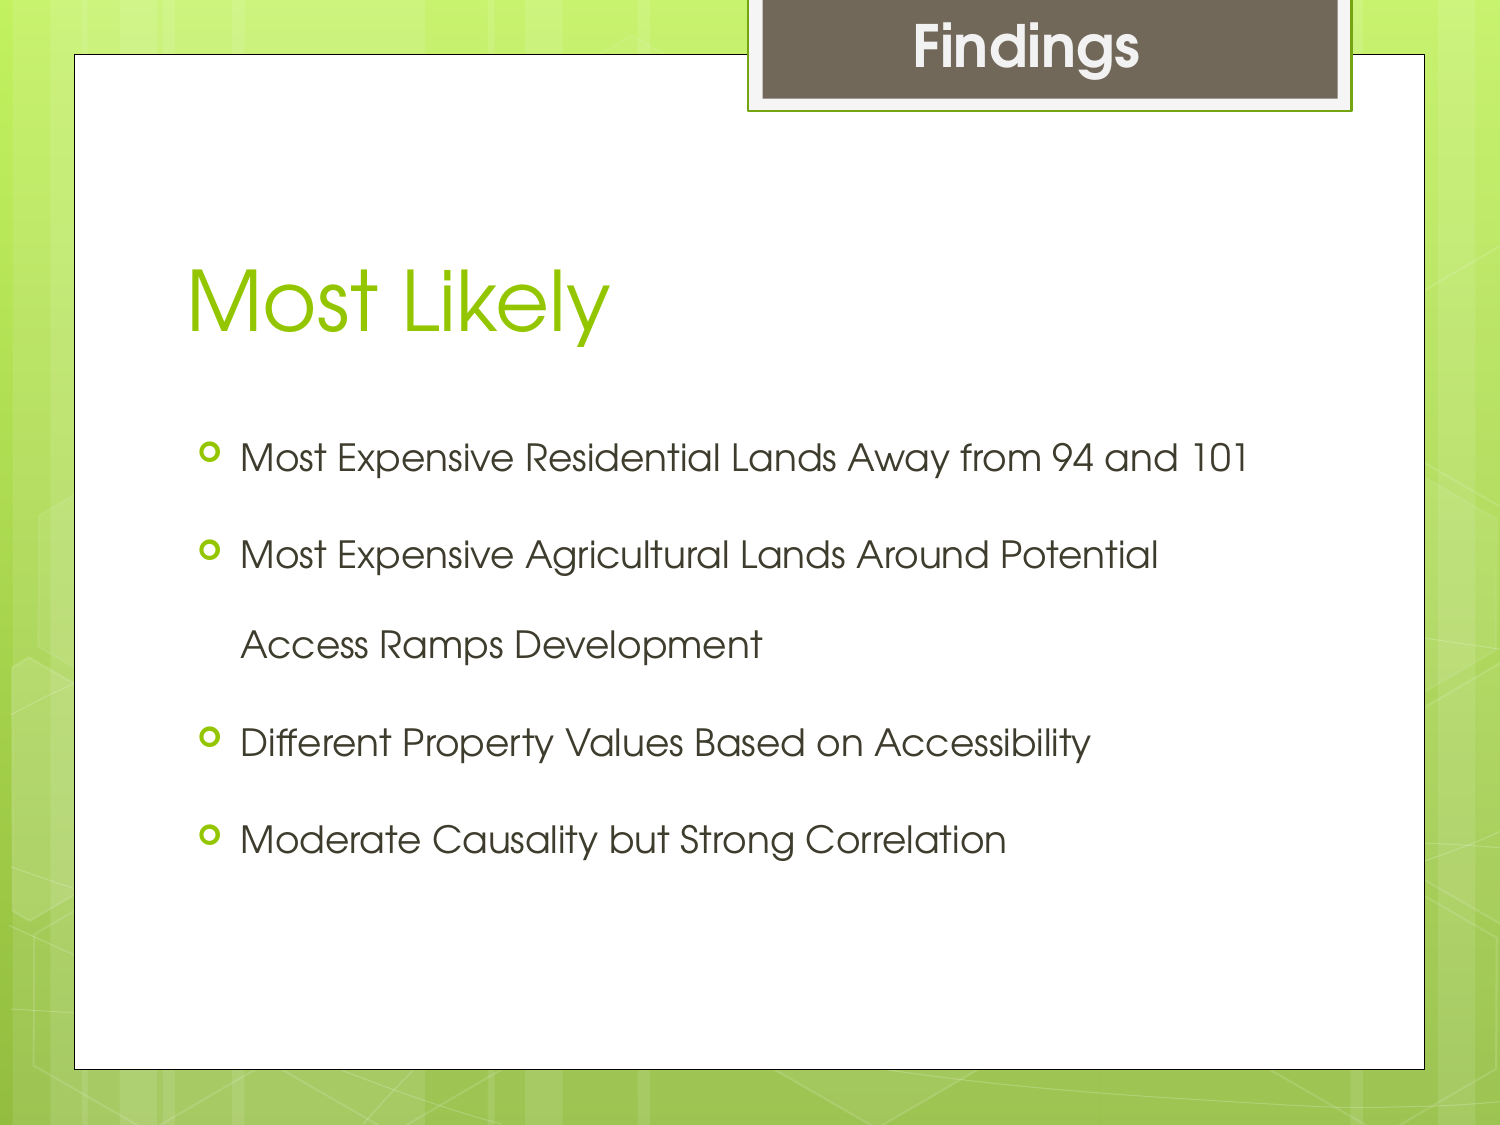

Findings
# Most Likely
Most Expensive Residential Lands Away from 94 and 101
Most Expensive Agricultural Lands Around Potential Access Ramps Development
Different Property Values Based on Accessibility
Moderate Causality but Strong Correlation